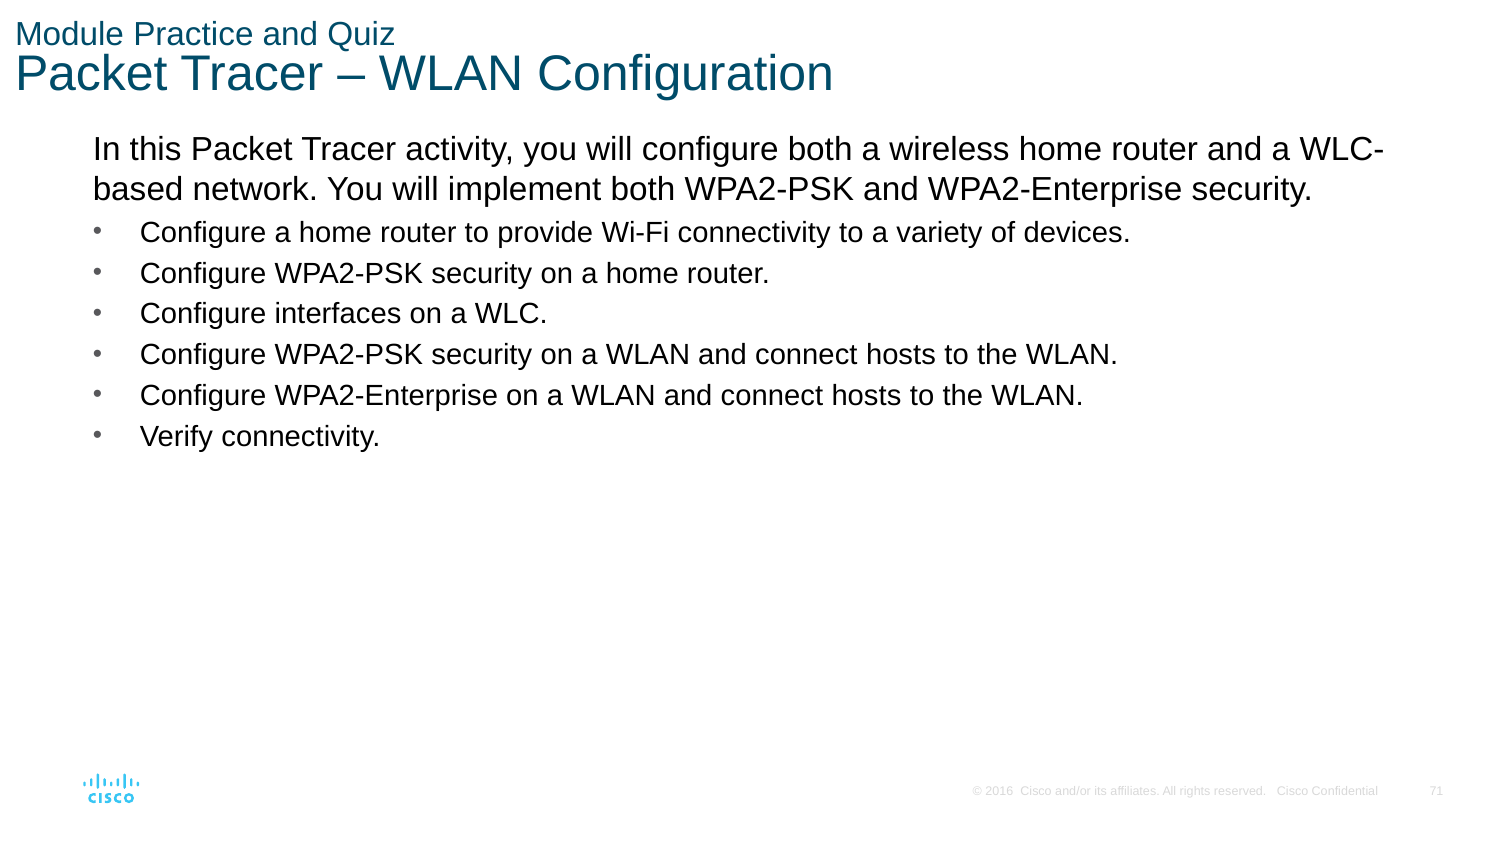

# Module Practice and Quiz Packet Tracer – WLAN Configuration
In this Packet Tracer activity, you will configure both a wireless home router and a WLC-based network. You will implement both WPA2-PSK and WPA2-Enterprise security.
Configure a home router to provide Wi-Fi connectivity to a variety of devices.
Configure WPA2-PSK security on a home router.
Configure interfaces on a WLC.
Configure WPA2-PSK security on a WLAN and connect hosts to the WLAN.
Configure WPA2-Enterprise on a WLAN and connect hosts to the WLAN.
Verify connectivity.